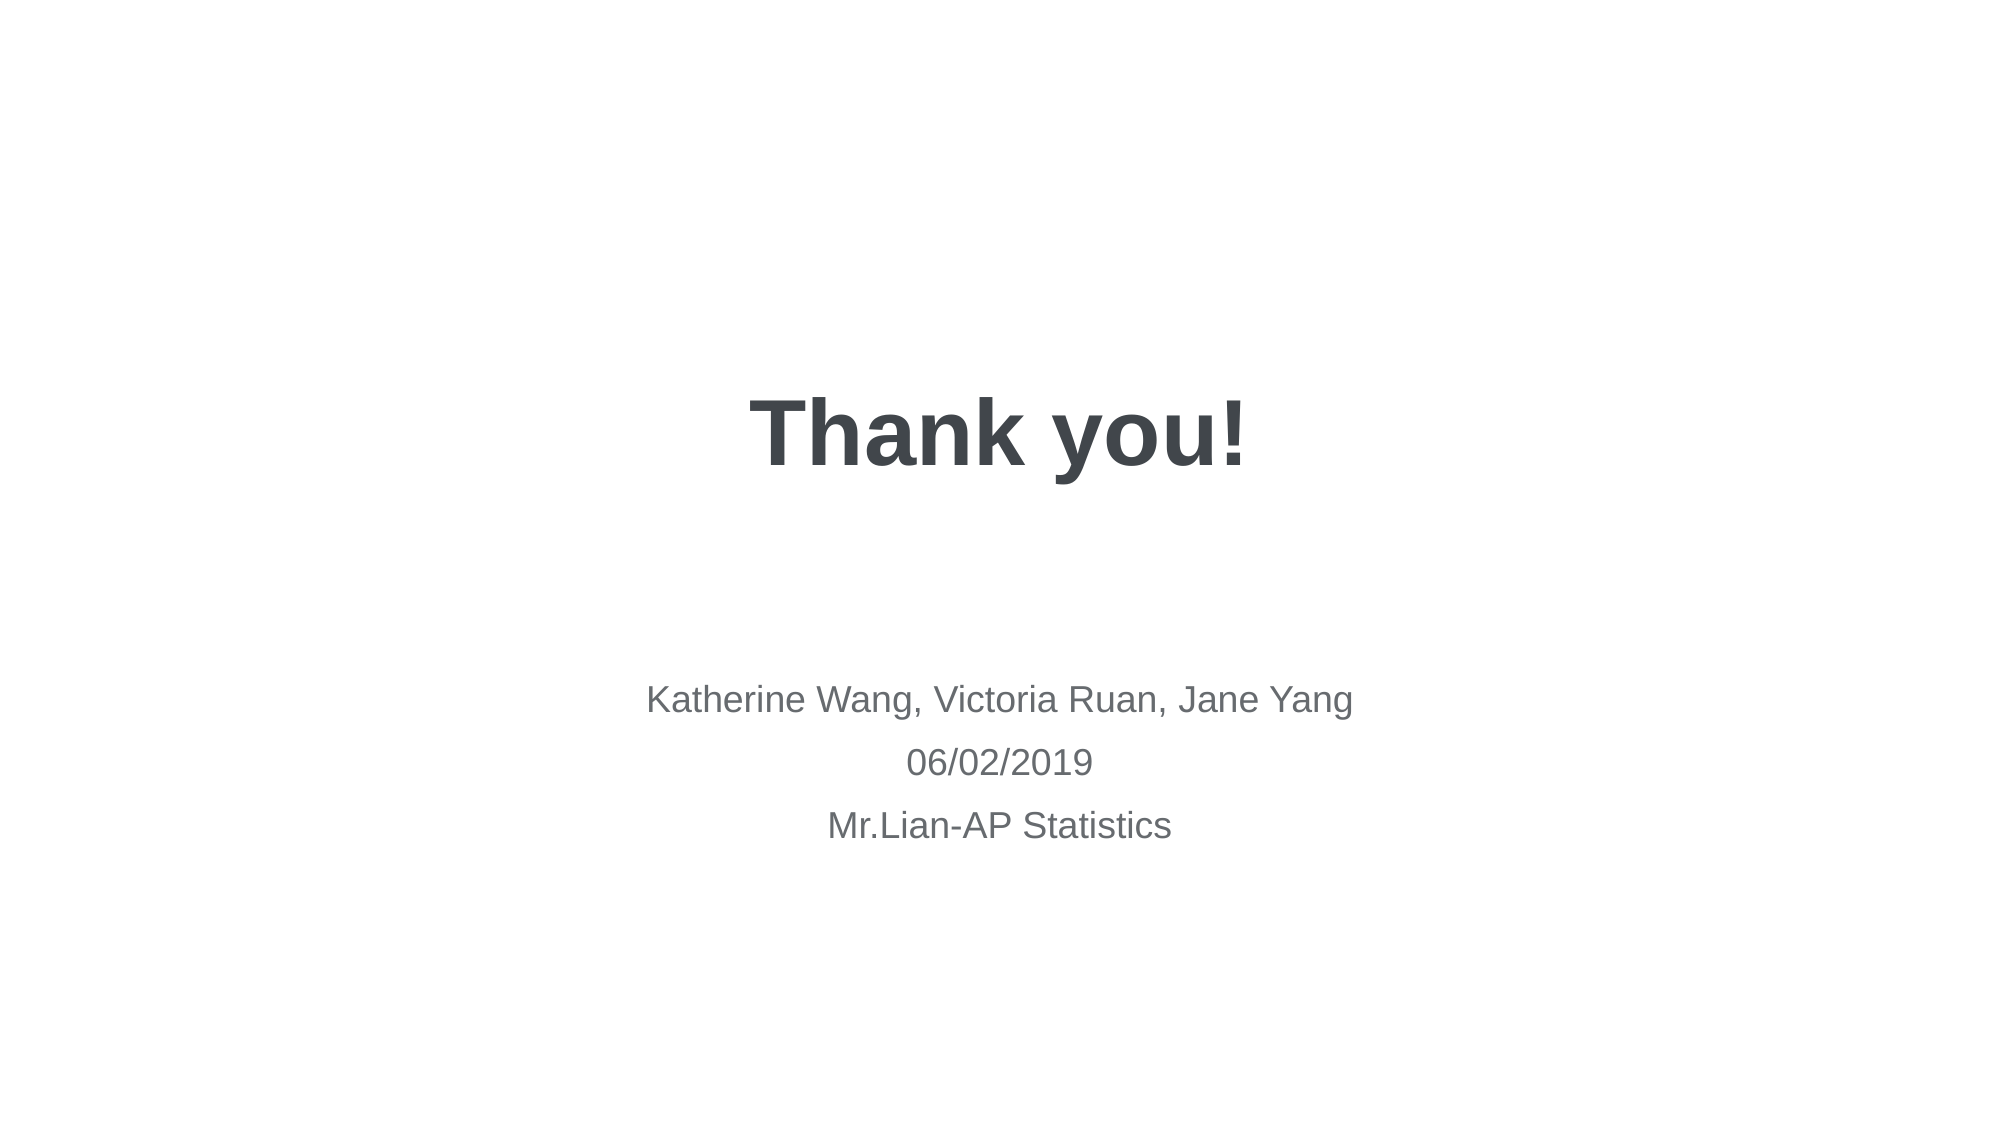

Thank you!
Katherine Wang, Victoria Ruan, Jane Yang
06/02/2019
Mr.Lian-AP Statistics